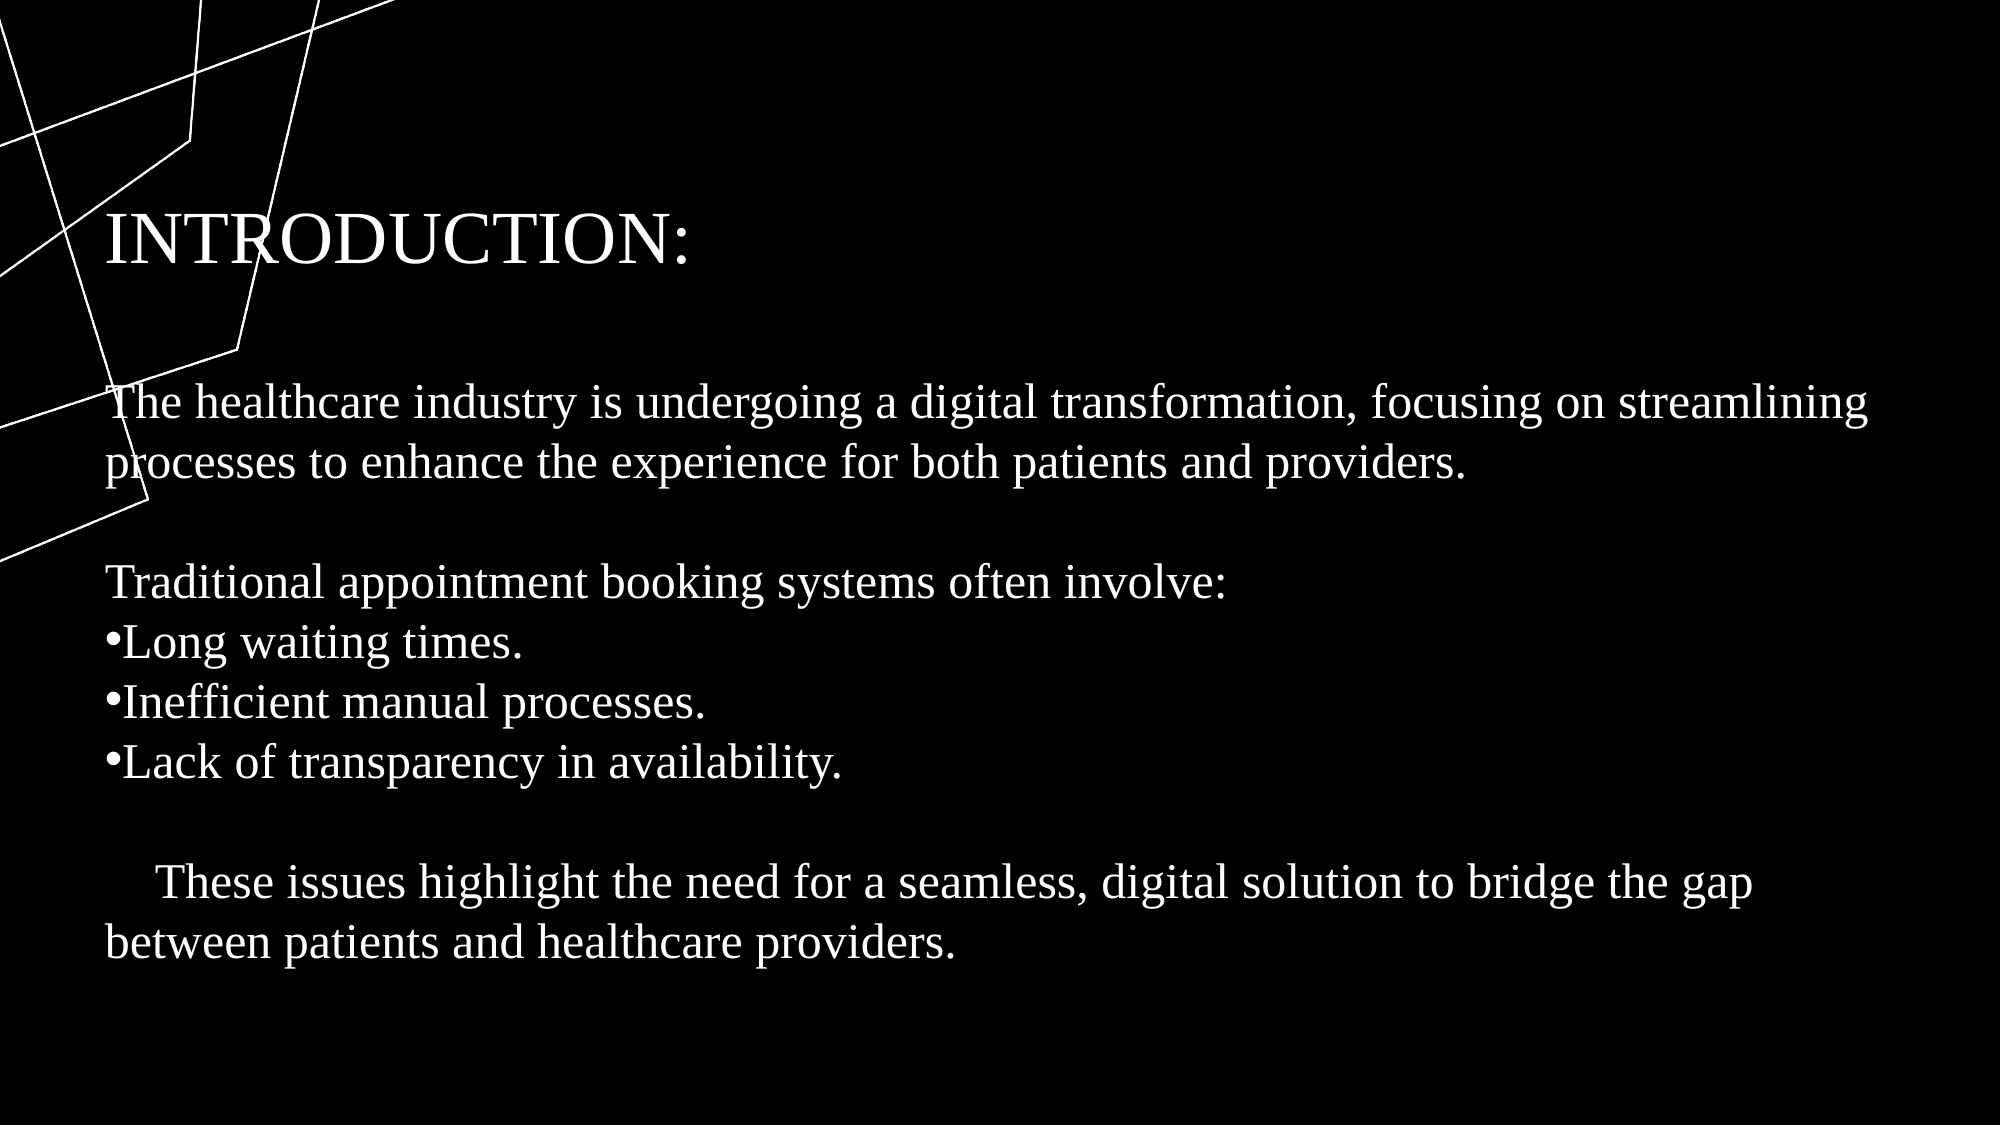

# Introduction:

INTRODUCTION:

The healthcare industry is undergoing a digital transformation, focusing on streamlining processes to enhance the experience for both patients and providers.

Traditional appointment booking systems often involve:
Long waiting times.
Inefficient manual processes.
Lack of transparency in availability.

    These issues highlight the need for a seamless, digital solution to bridge the gap between patients and healthcare providers.